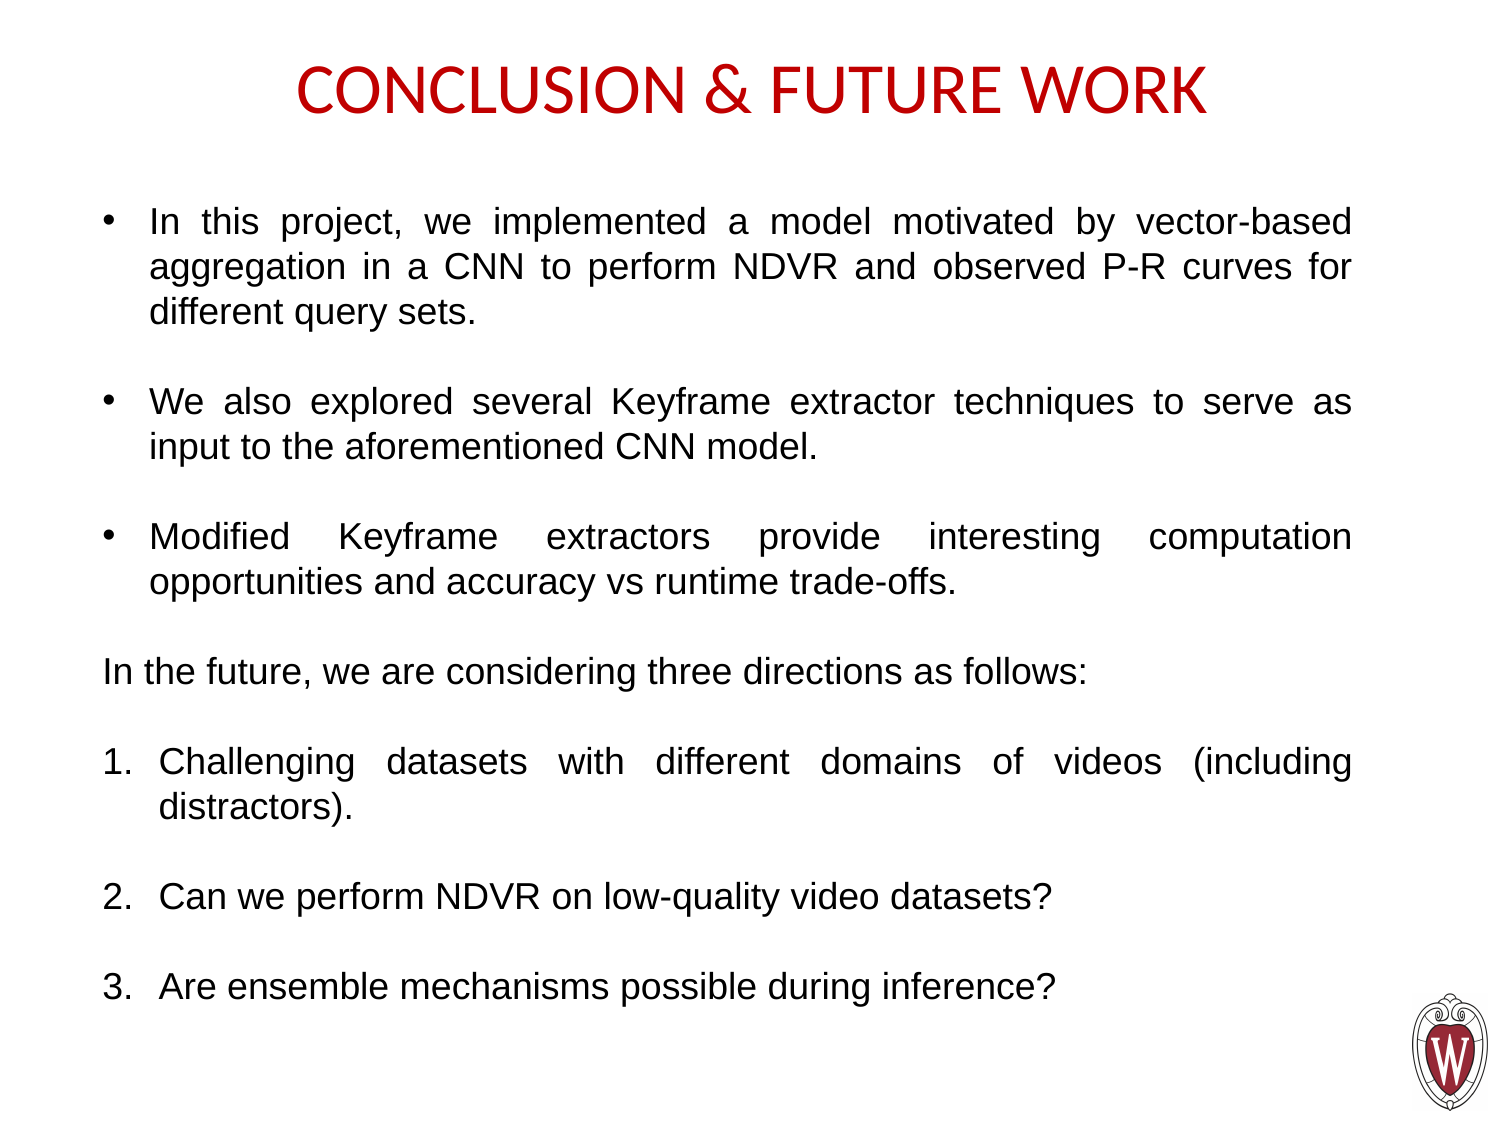

# CONCLUSION & FUTURE WORK
In this project, we implemented a model motivated by vector-based aggregation in a CNN to perform NDVR and observed P-R curves for different query sets.

We also explored several Keyframe extractor techniques to serve as input to the aforementioned CNN model.

Modified Keyframe extractors provide interesting computation opportunities and accuracy vs runtime trade-offs.

In the future, we are considering three directions as follows:

Challenging datasets with different domains of videos (including distractors).

Can we perform NDVR on low-quality video datasets?

Are ensemble mechanisms possible during inference?